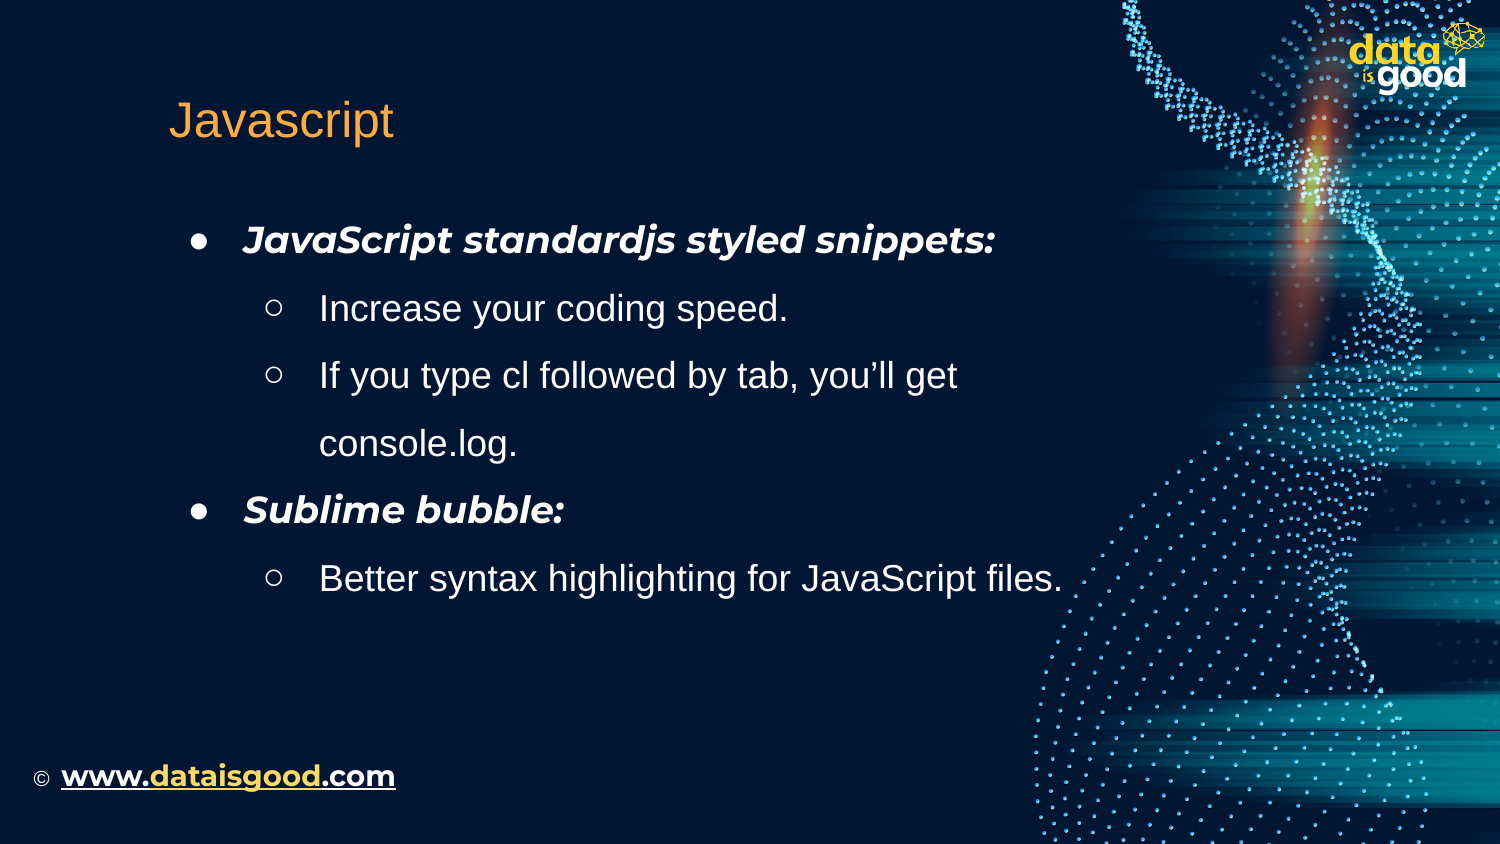

# Javascript
JavaScript standardjs styled snippets:
Increase your coding speed.
If you type cl followed by tab, you’ll get console.log.
Sublime bubble:
Better syntax highlighting for JavaScript files.